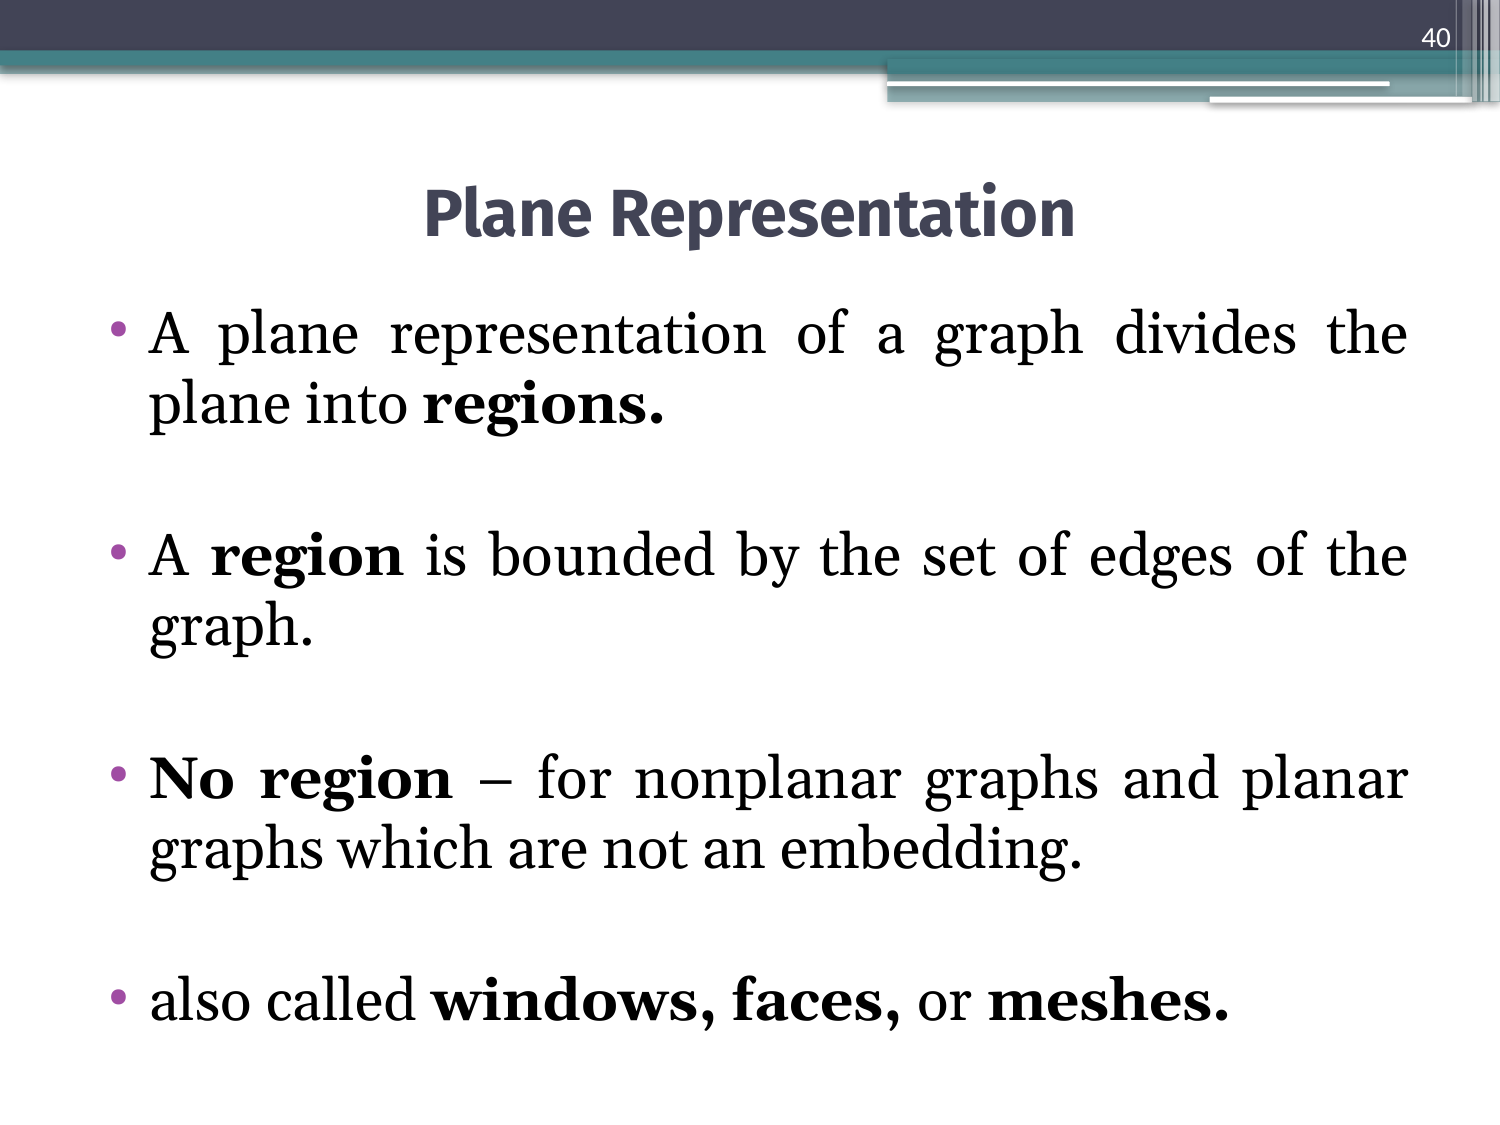

40
# Plane Representation
A plane representation of a graph divides the plane into regions.

A region is bounded by the set of edges of the graph.

No region – for nonplanar graphs and planar graphs which are not an embedding.

also called windows, faces, or meshes.